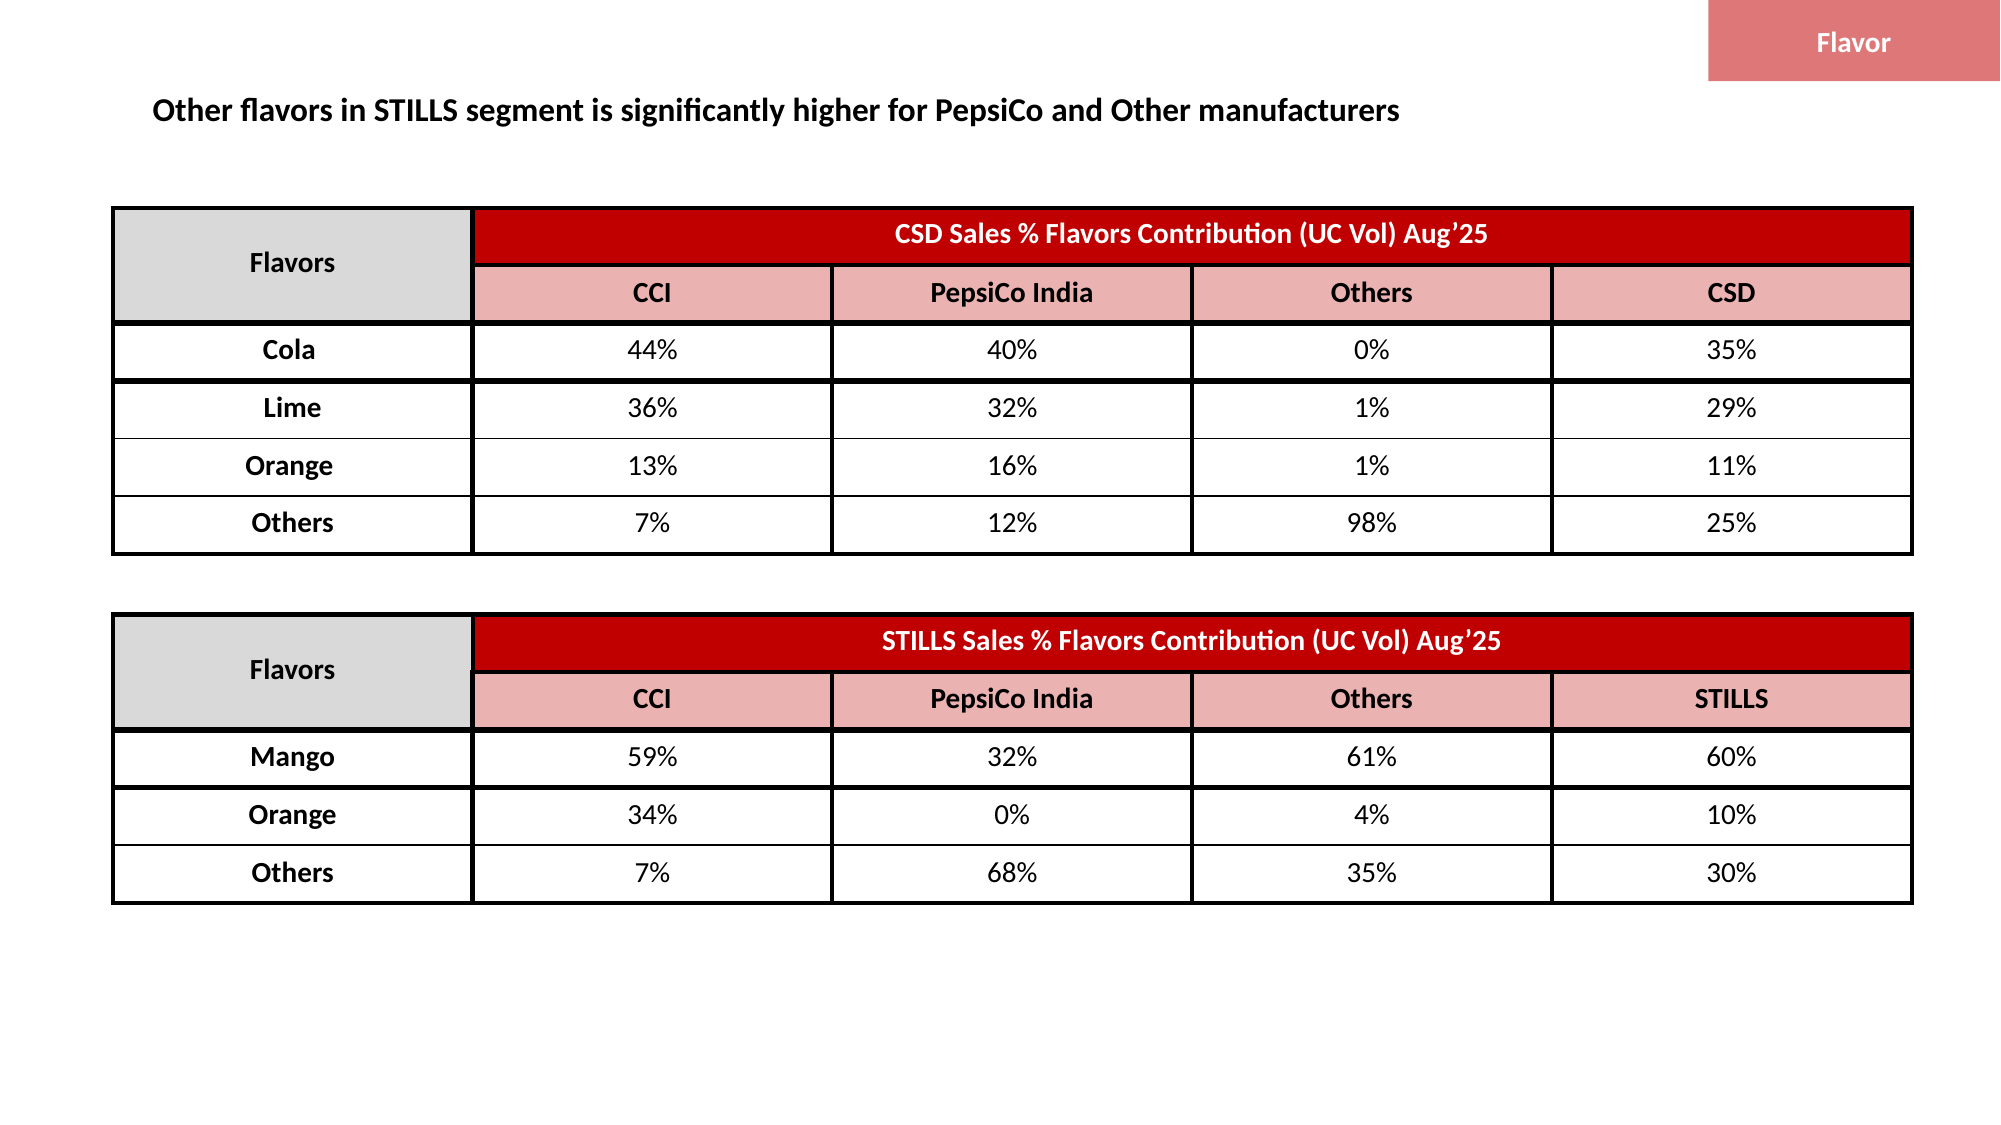

Flavor

Other flavors in STILLS segment is significantly higher for PepsiCo and Other manufacturers

| Flavors | CSD Sales % Flavors Contribution (UC Vol) Aug’25 |  |  |  |
| --- | --- | --- | --- | --- |
|  | CCI | PepsiCo India | Others | CSD |
| Cola | 44% | 40% | 0% | 35% |
| Lime | 36% | 32% | 1% | 29% |
| Orange | 13% | 16% | 1% | 11% |
| Others | 7% | 12% | 98% | 25% |
| Flavors | STILLS Sales % Flavors Contribution (UC Vol) Aug’25 |  |  |  |
| --- | --- | --- | --- | --- |
|  | CCI | PepsiCo India | Others | STILLS |
| Mango | 59% | 32% | 61% | 60% |
| Orange | 34% | 0% | 4% | 10% |
| Others | 7% | 68% | 35% | 30% |